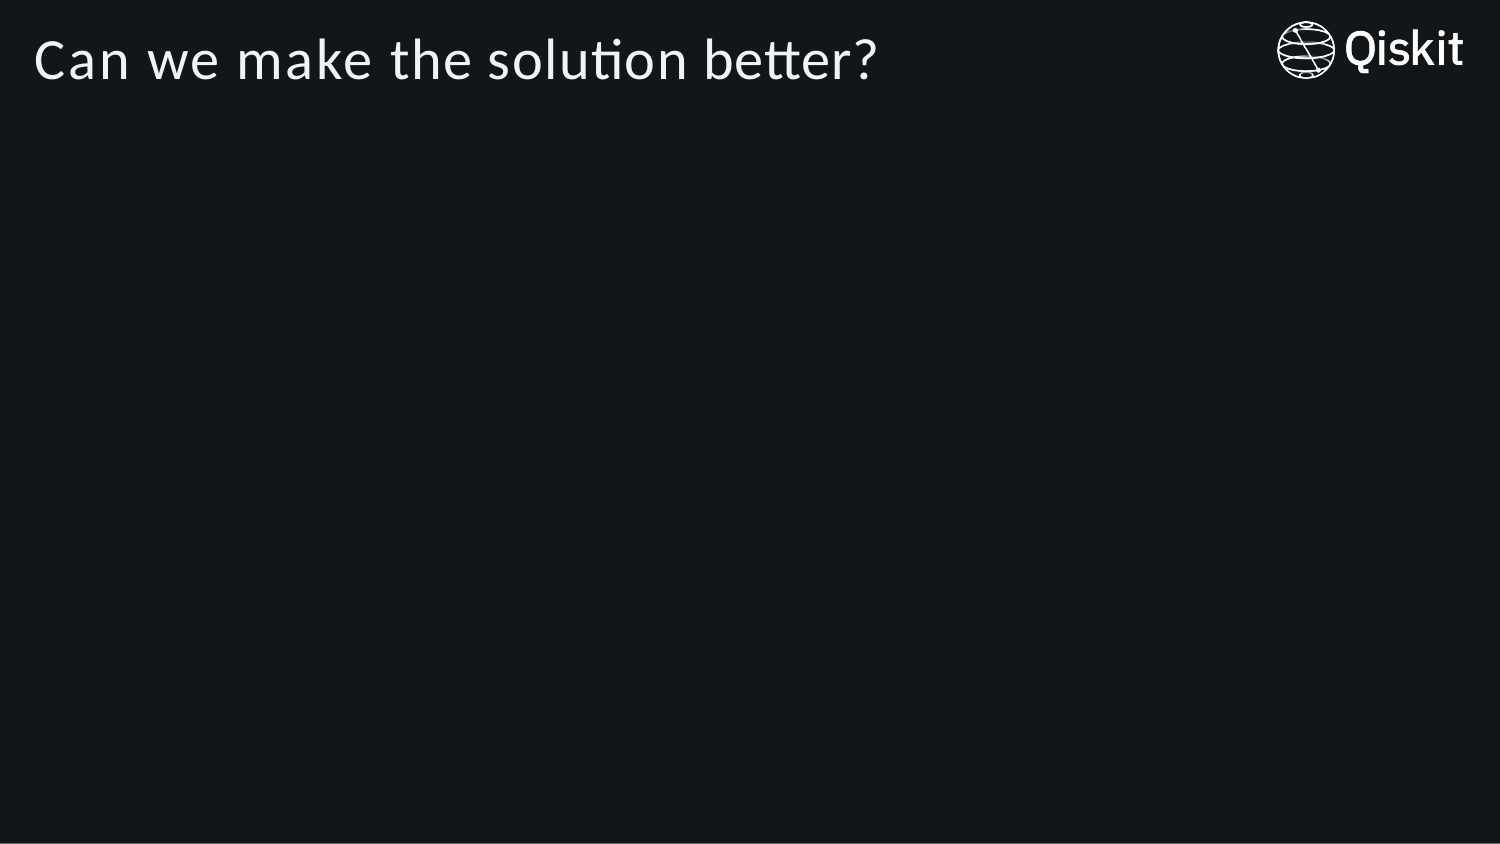

# Can we make the solution better?